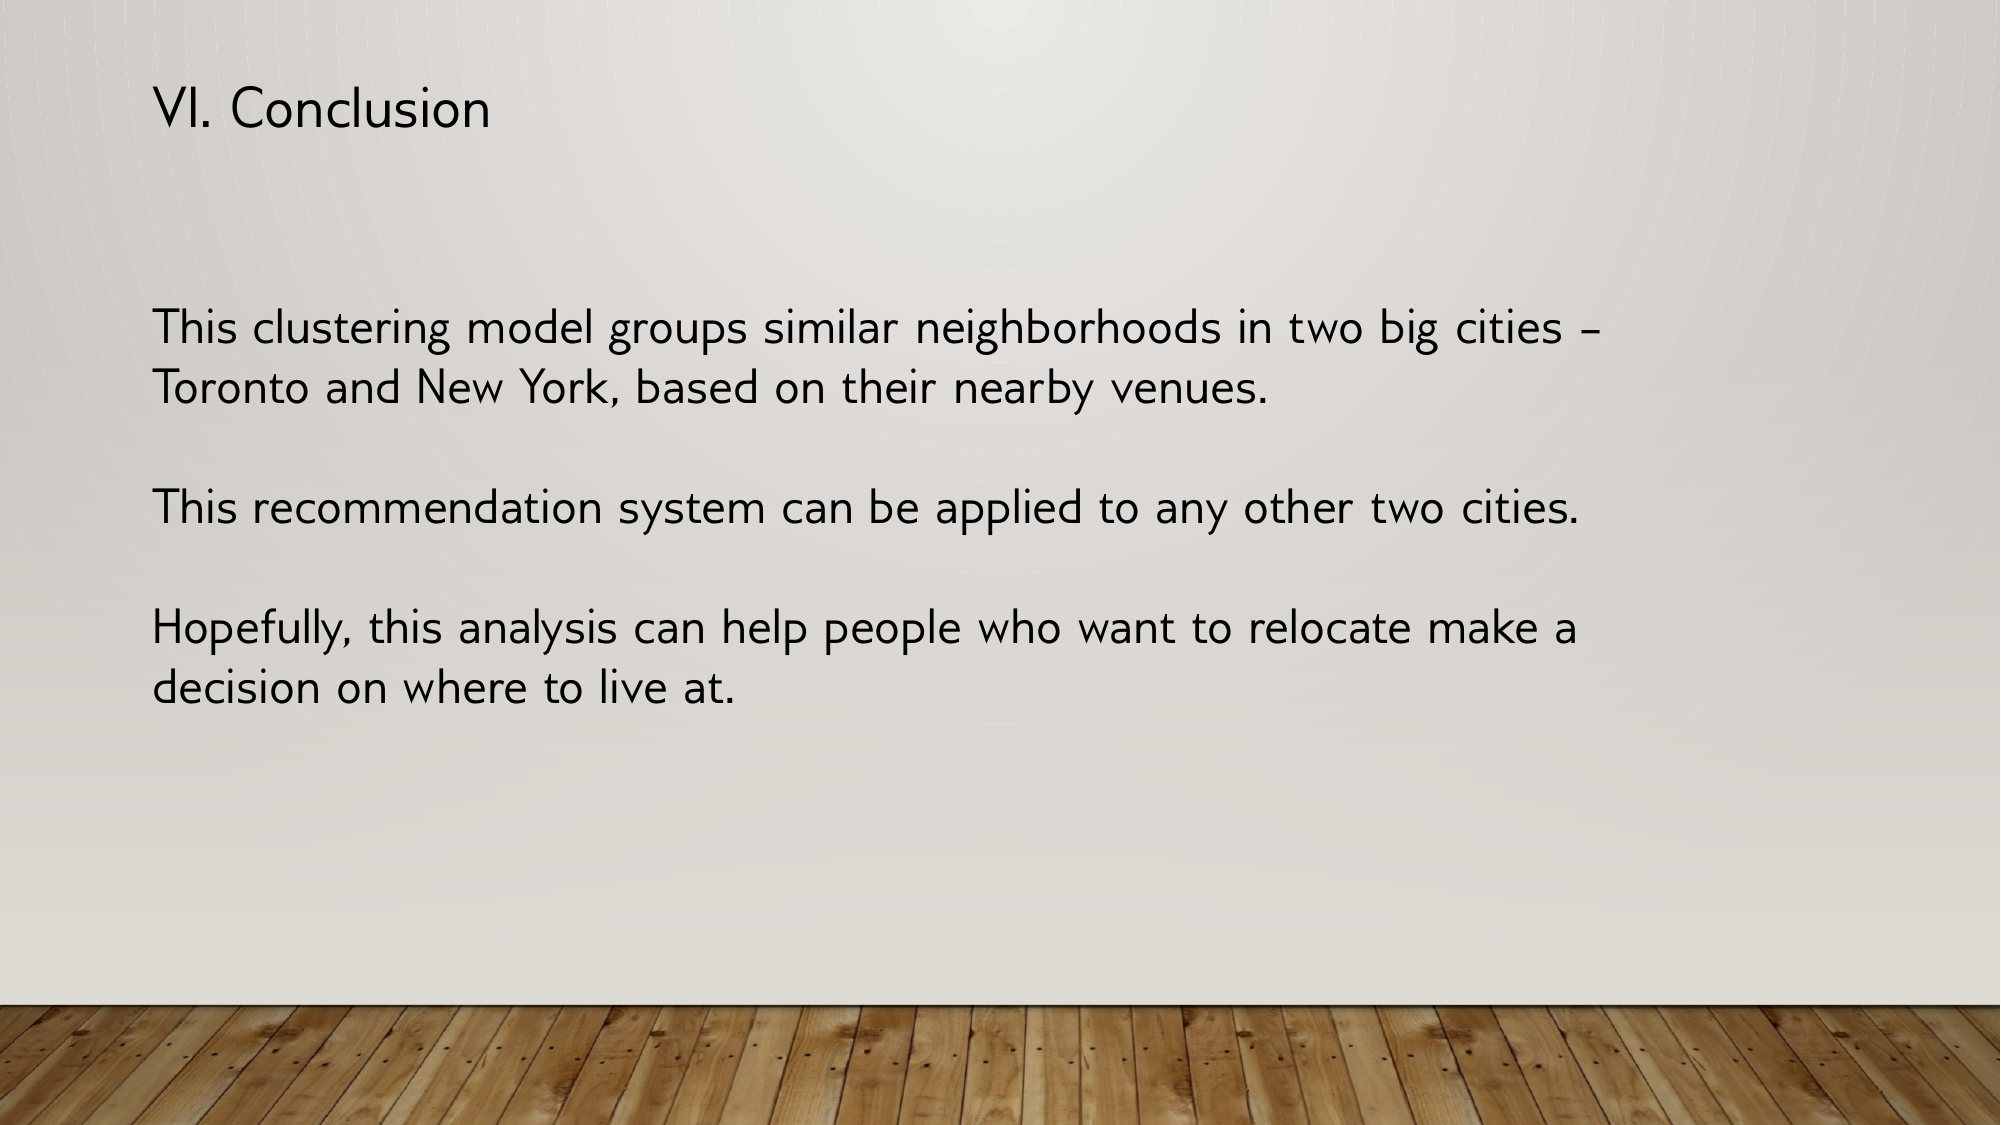

VI. Conclusion
This clustering model groups similar neighborhoods in two big cities – Toronto and New York, based on their nearby venues.

This recommendation system can be applied to any other two cities.

Hopefully, this analysis can help people who want to relocate make a decision on where to live at.